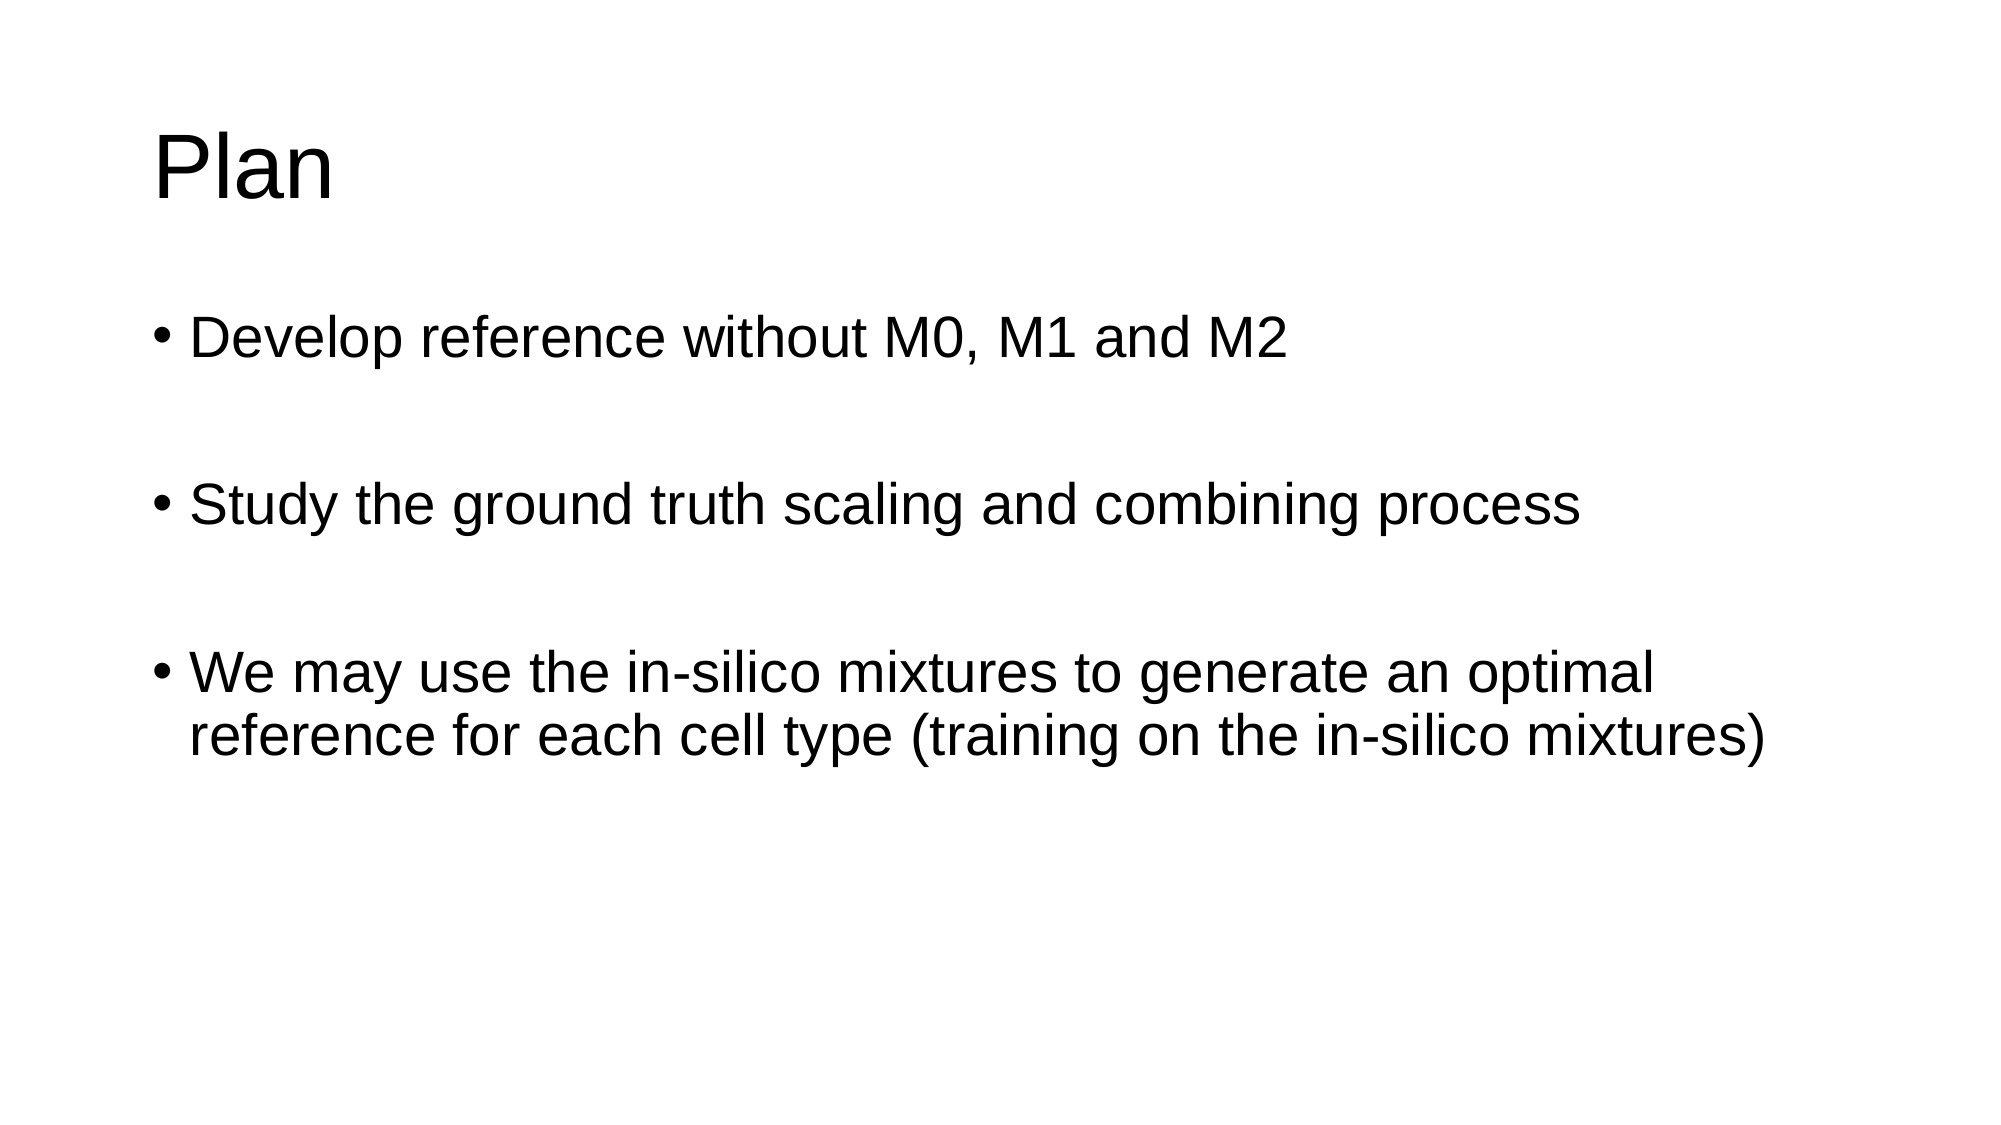

# Plan
Develop reference without M0, M1 and M2

Study the ground truth scaling and combining process

We may use the in-silico mixtures to generate an optimal reference for each cell type (training on the in-silico mixtures)